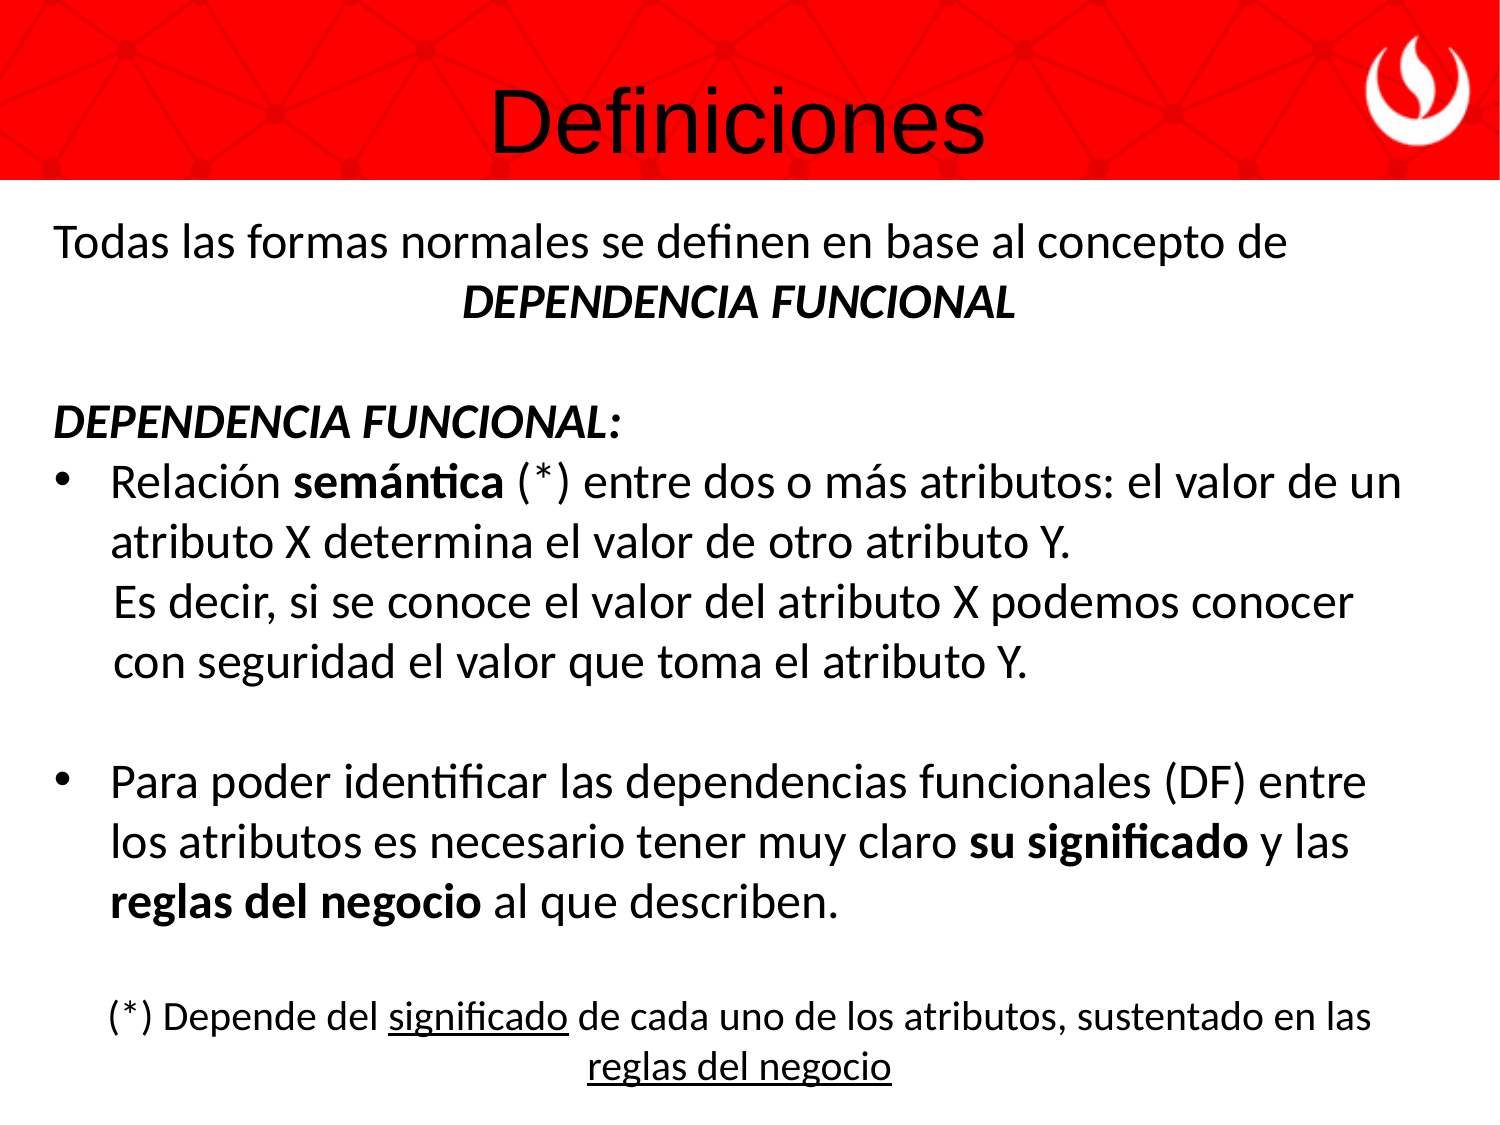

Definiciones
Todas las formas normales se definen en base al concepto de
DEPENDENCIA FUNCIONAL

DEPENDENCIA FUNCIONAL:
Relación semántica (*) entre dos o más atributos: el valor de un atributo X determina el valor de otro atributo Y.
Es decir, si se conoce el valor del atributo X podemos conocer con seguridad el valor que toma el atributo Y.

Para poder identificar las dependencias funcionales (DF) entre los atributos es necesario tener muy claro su significado y las reglas del negocio al que describen.

(*) Depende del significado de cada uno de los atributos, sustentado en las reglas del negocio